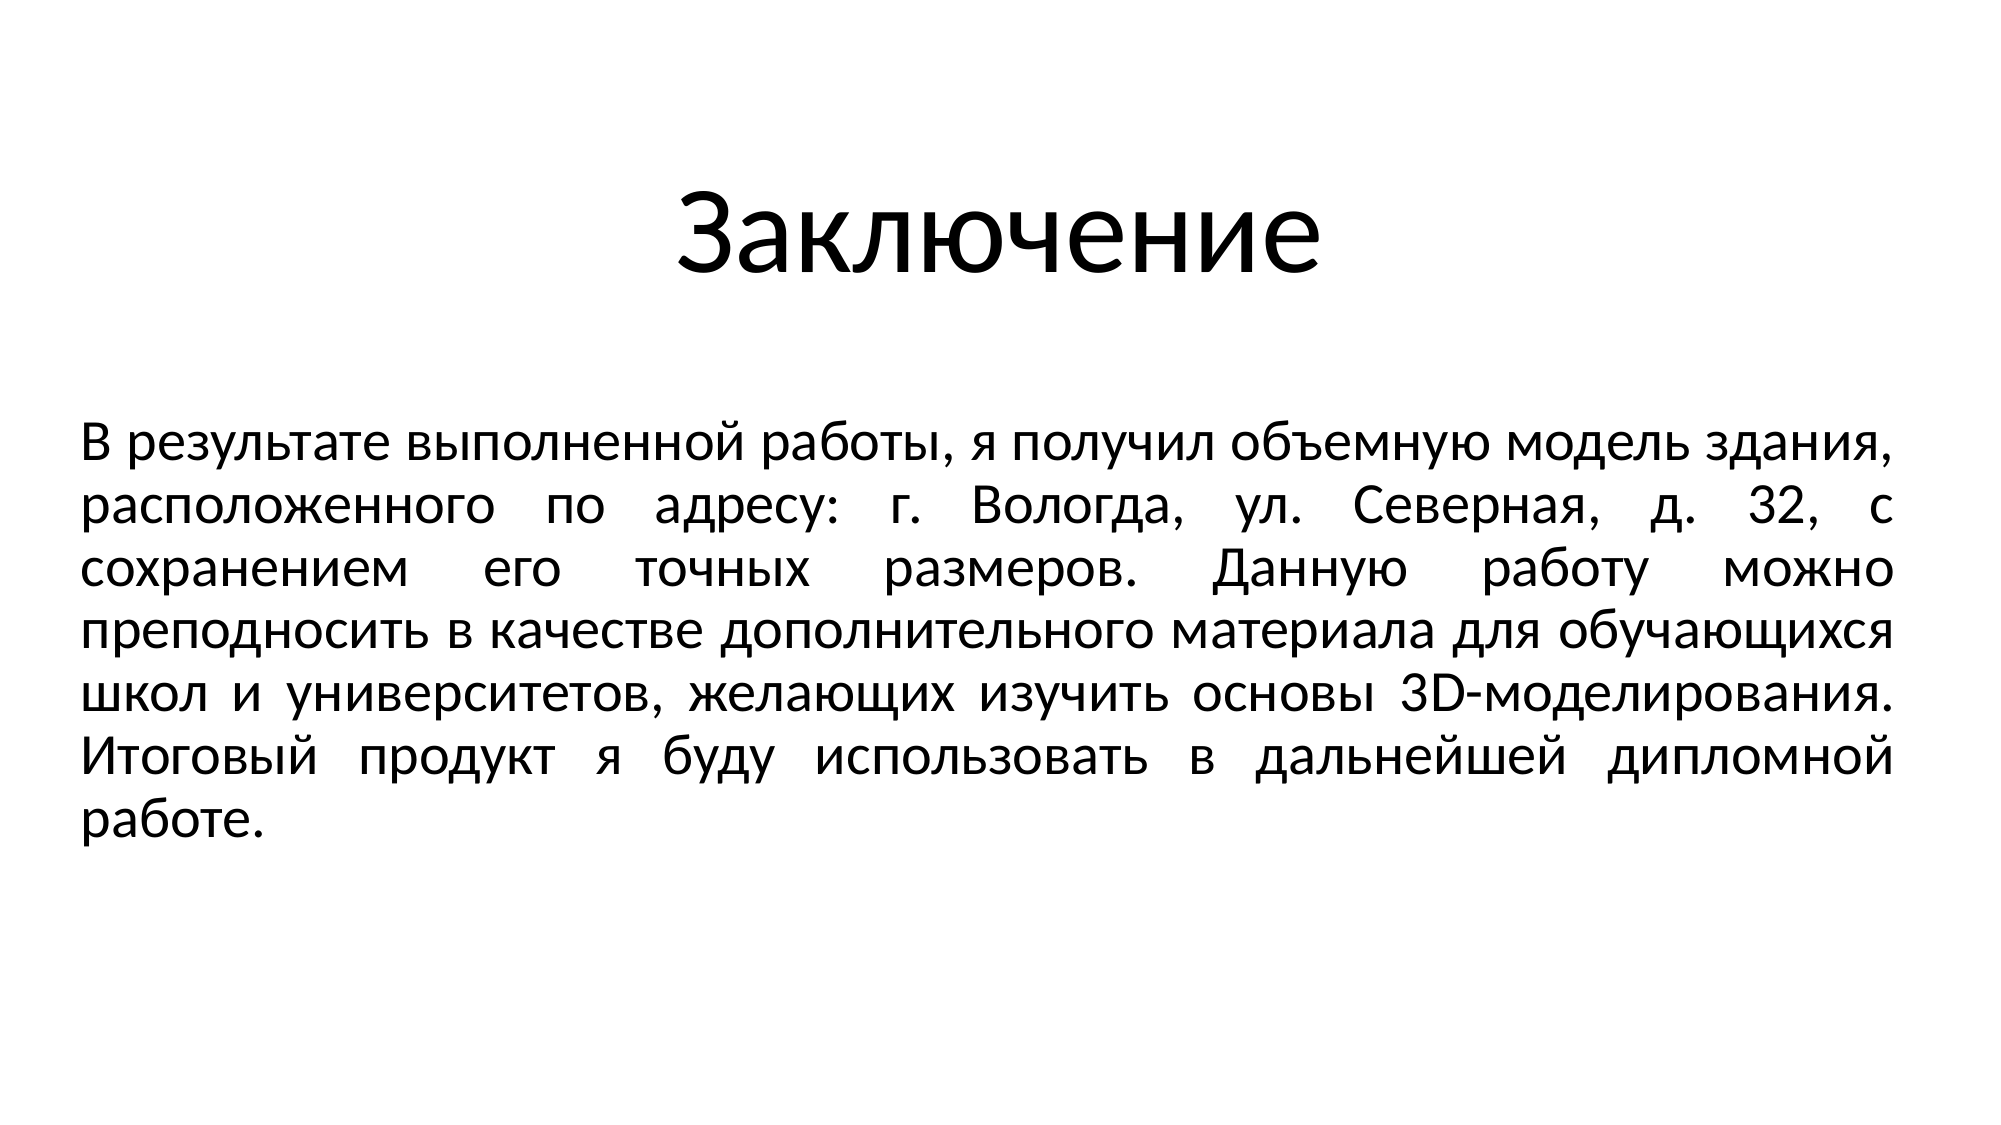

# Заключение
В результате выполненной работы, я получил объемную модель здания, расположенного по адресу: г. Вологда, ул. Северная, д. 32, с сохранением его точных размеров. Данную работу можно преподносить в качестве дополнительного материала для обучающихся школ и университетов, желающих изучить основы 3D-моделирования. Итоговый продукт я буду использовать в дальнейшей дипломной работе.